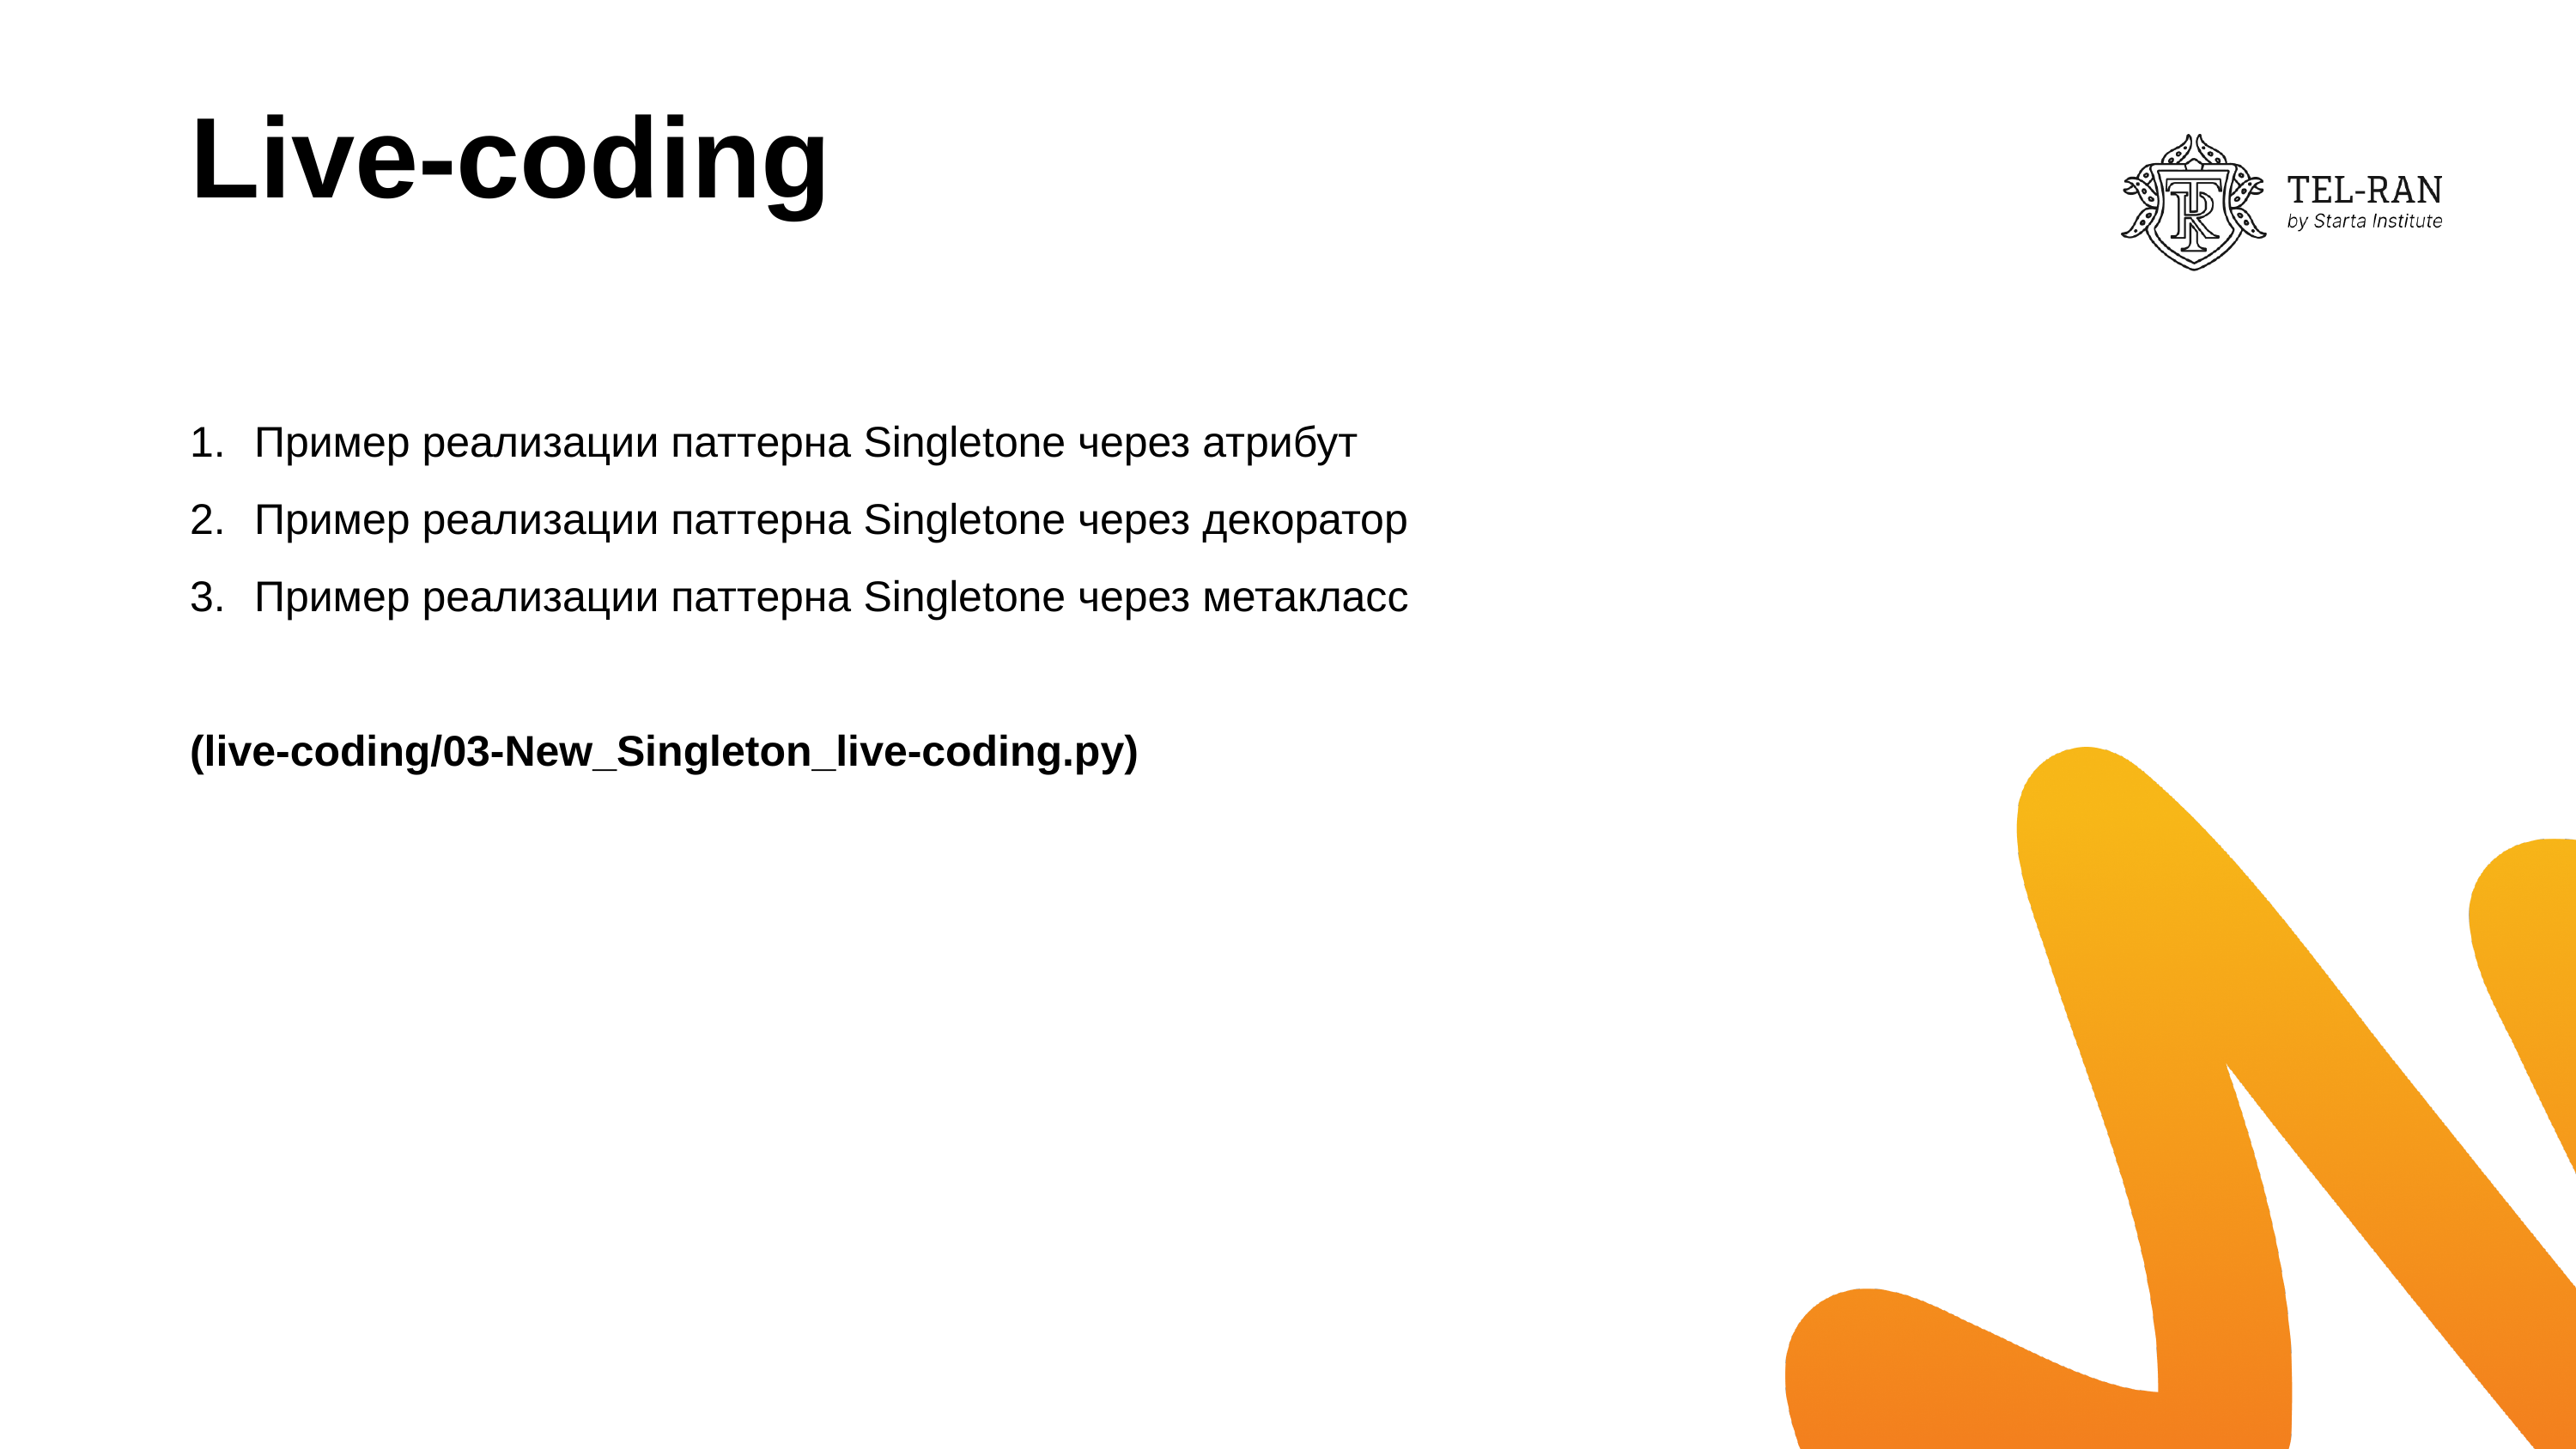

# Live-coding
Пример реализации паттерна Singletone через атрибут
Пример реализации паттерна Singletone через декоратор
Пример реализации паттерна Singletone через метакласс

(live-coding/03-New_Singleton_live-coding.py)